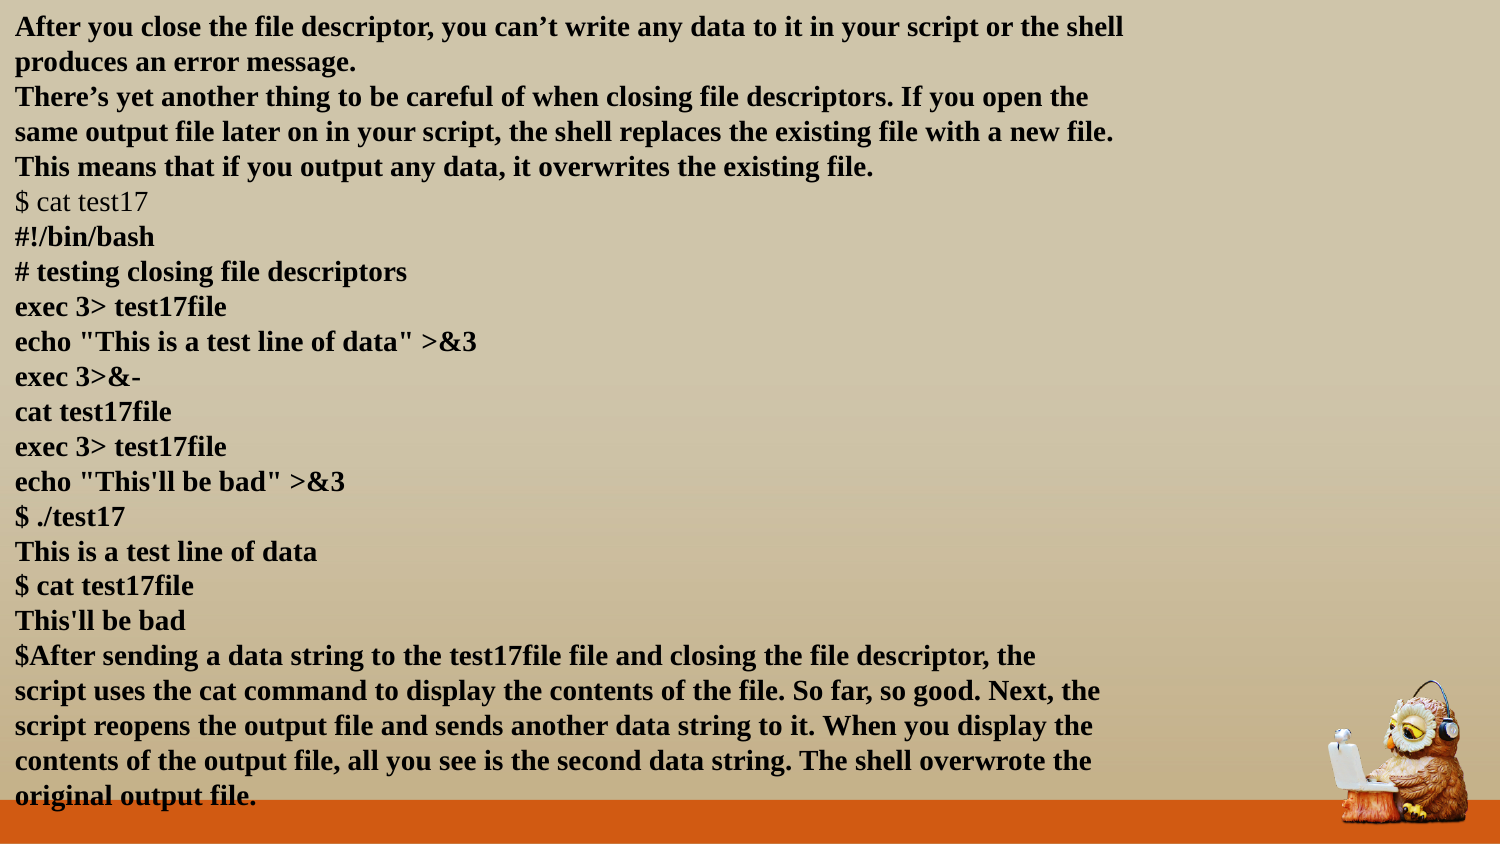

After you close the file descriptor, you can’t write any data to it in your script or the shell
produces an error message.
There’s yet another thing to be careful of when closing file descriptors. If you open the
same output file later on in your script, the shell replaces the existing file with a new file.
This means that if you output any data, it overwrites the existing file.
$ cat test17
#!/bin/bash
# testing closing file descriptors
exec 3> test17file
echo "This is a test line of data" >&3
exec 3>&-
cat test17file
exec 3> test17file
echo "This'll be bad" >&3
$ ./test17
This is a test line of data
$ cat test17file
This'll be bad
$After sending a data string to the test17file file and closing the file descriptor, the
script uses the cat command to display the contents of the file. So far, so good. Next, the
script reopens the output file and sends another data string to it. When you display the
contents of the output file, all you see is the second data string. The shell overwrote the
original output file.